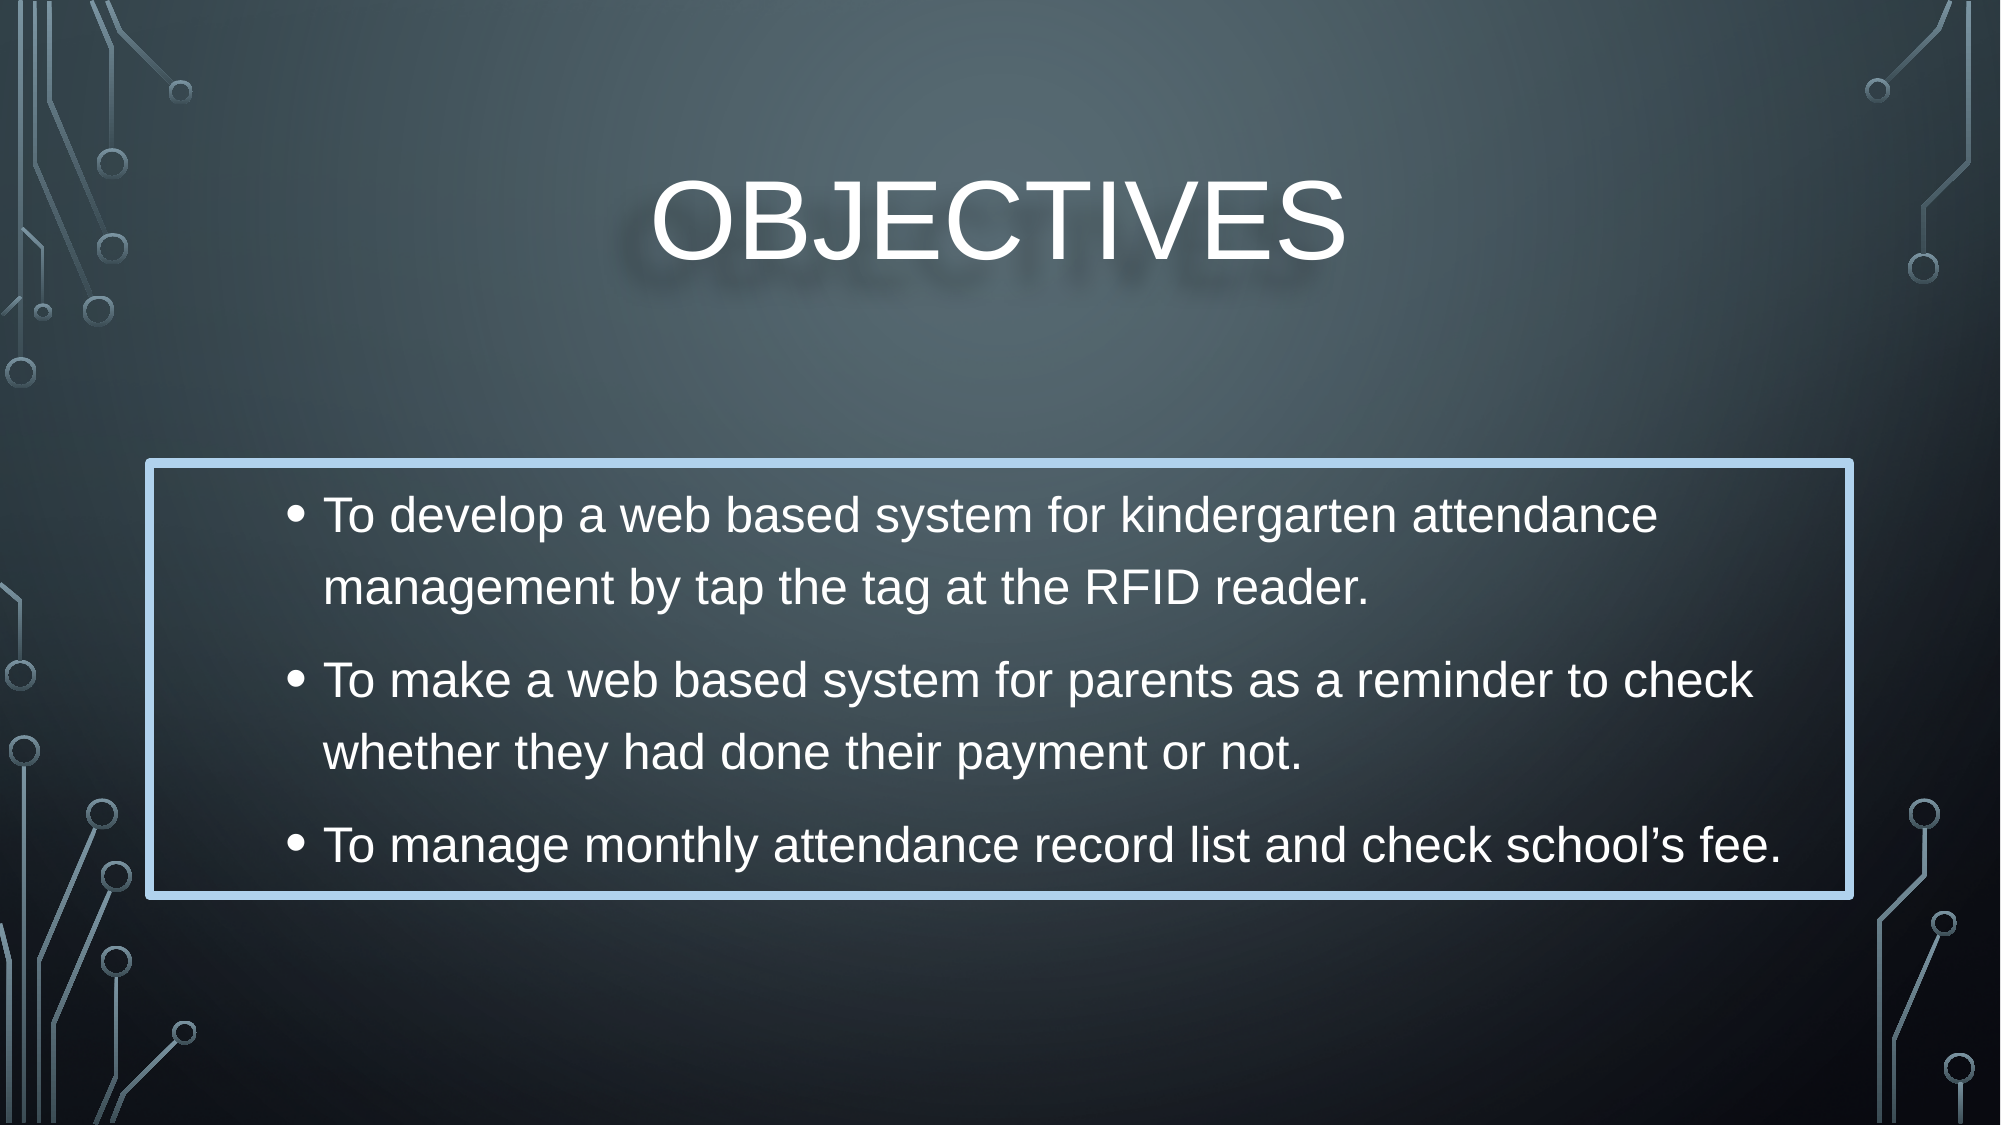

# Objectives

To develop a web based system for kindergarten attendance management by tap the tag at the RFID reader.
To make a web based system for parents as a reminder to check whether they had done their payment or not.
To manage monthly attendance record list and check school’s fee.